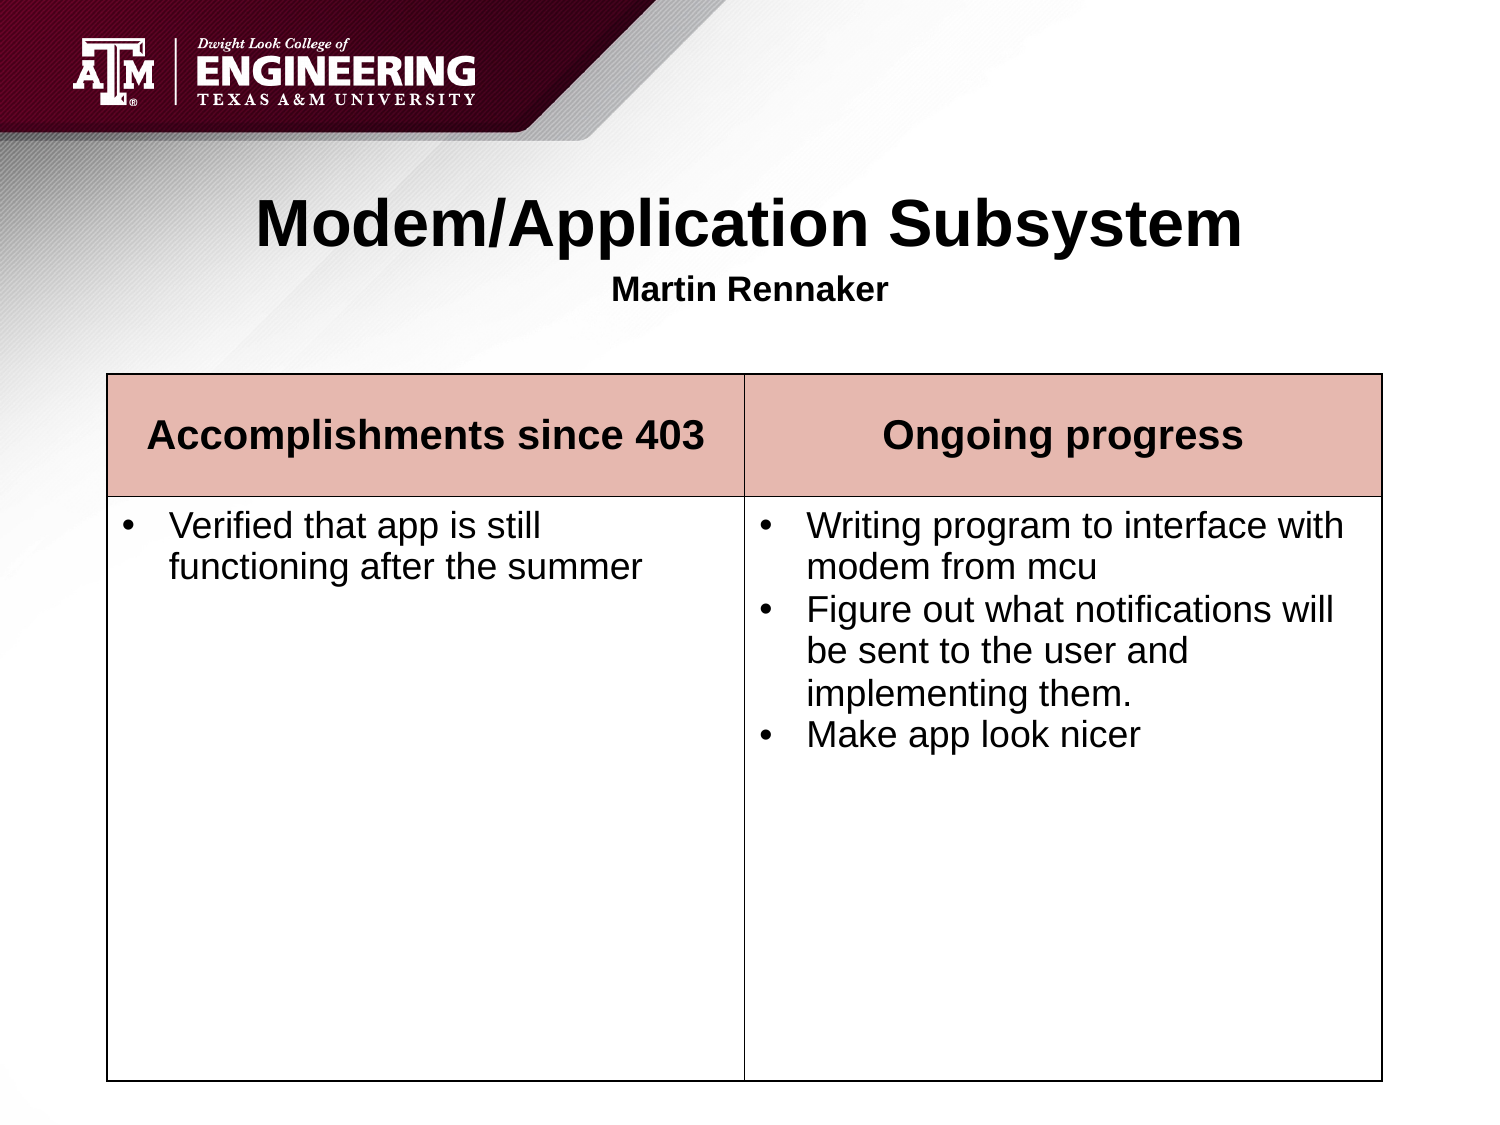

# Modem/Application Subsystem
Martin Rennaker
| Accomplishments since 403 | Ongoing progress |
| --- | --- |
| Verified that app is still functioning after the summer | Writing program to interface with modem from mcu Figure out what notifications will be sent to the user and implementing them. Make app look nicer |